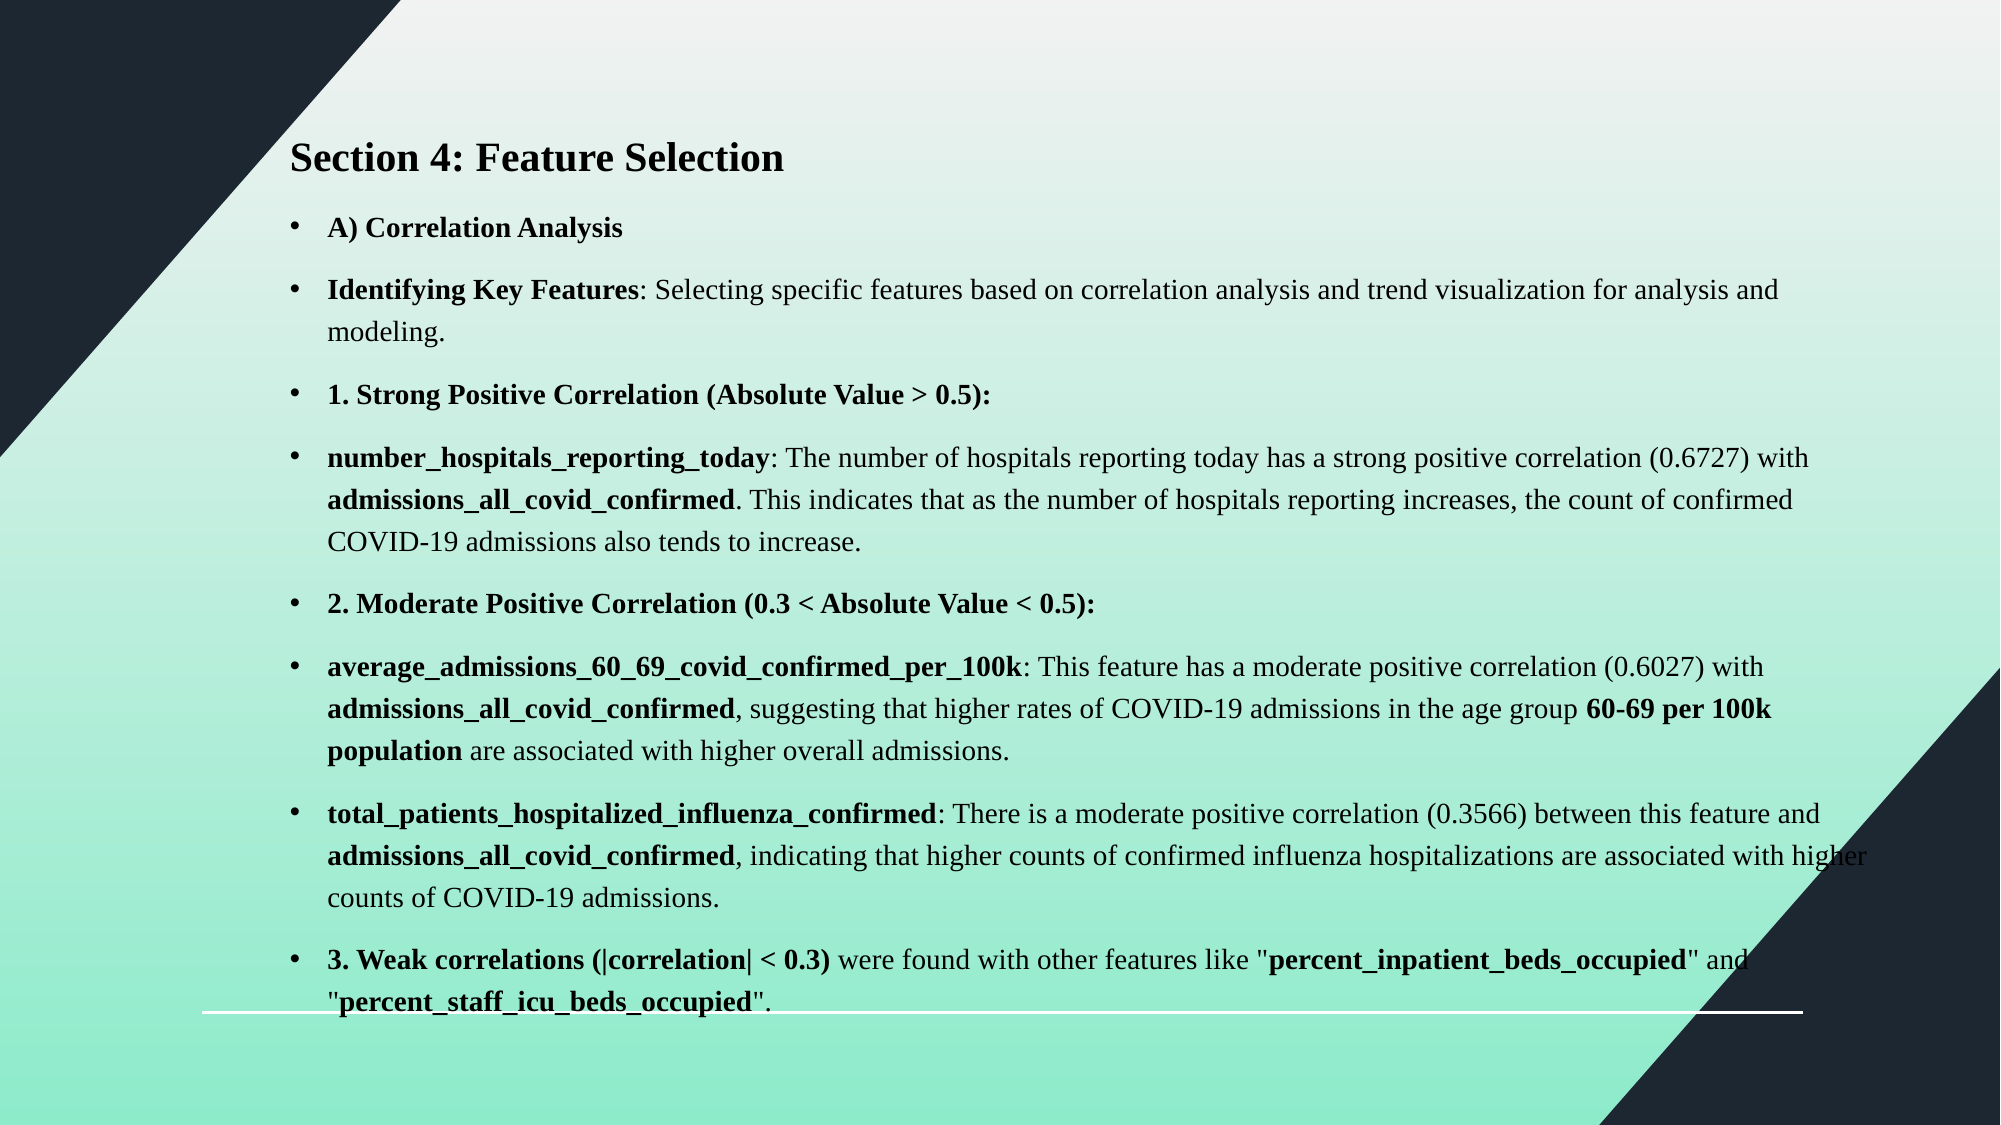

Section 4: Feature Selection
A) Correlation Analysis
Identifying Key Features: Selecting specific features based on correlation analysis and trend visualization for analysis and modeling.
1. Strong Positive Correlation (Absolute Value > 0.5):
number_hospitals_reporting_today: The number of hospitals reporting today has a strong positive correlation (0.6727) with admissions_all_covid_confirmed. This indicates that as the number of hospitals reporting increases, the count of confirmed COVID-19 admissions also tends to increase.
2. Moderate Positive Correlation (0.3 < Absolute Value < 0.5):
average_admissions_60_69_covid_confirmed_per_100k: This feature has a moderate positive correlation (0.6027) with admissions_all_covid_confirmed, suggesting that higher rates of COVID-19 admissions in the age group 60-69 per 100k population are associated with higher overall admissions.
total_patients_hospitalized_influenza_confirmed: There is a moderate positive correlation (0.3566) between this feature and admissions_all_covid_confirmed, indicating that higher counts of confirmed influenza hospitalizations are associated with higher counts of COVID-19 admissions.
3. Weak correlations (|correlation| < 0.3) were found with other features like "percent_inpatient_beds_occupied" and "percent_staff_icu_beds_occupied".